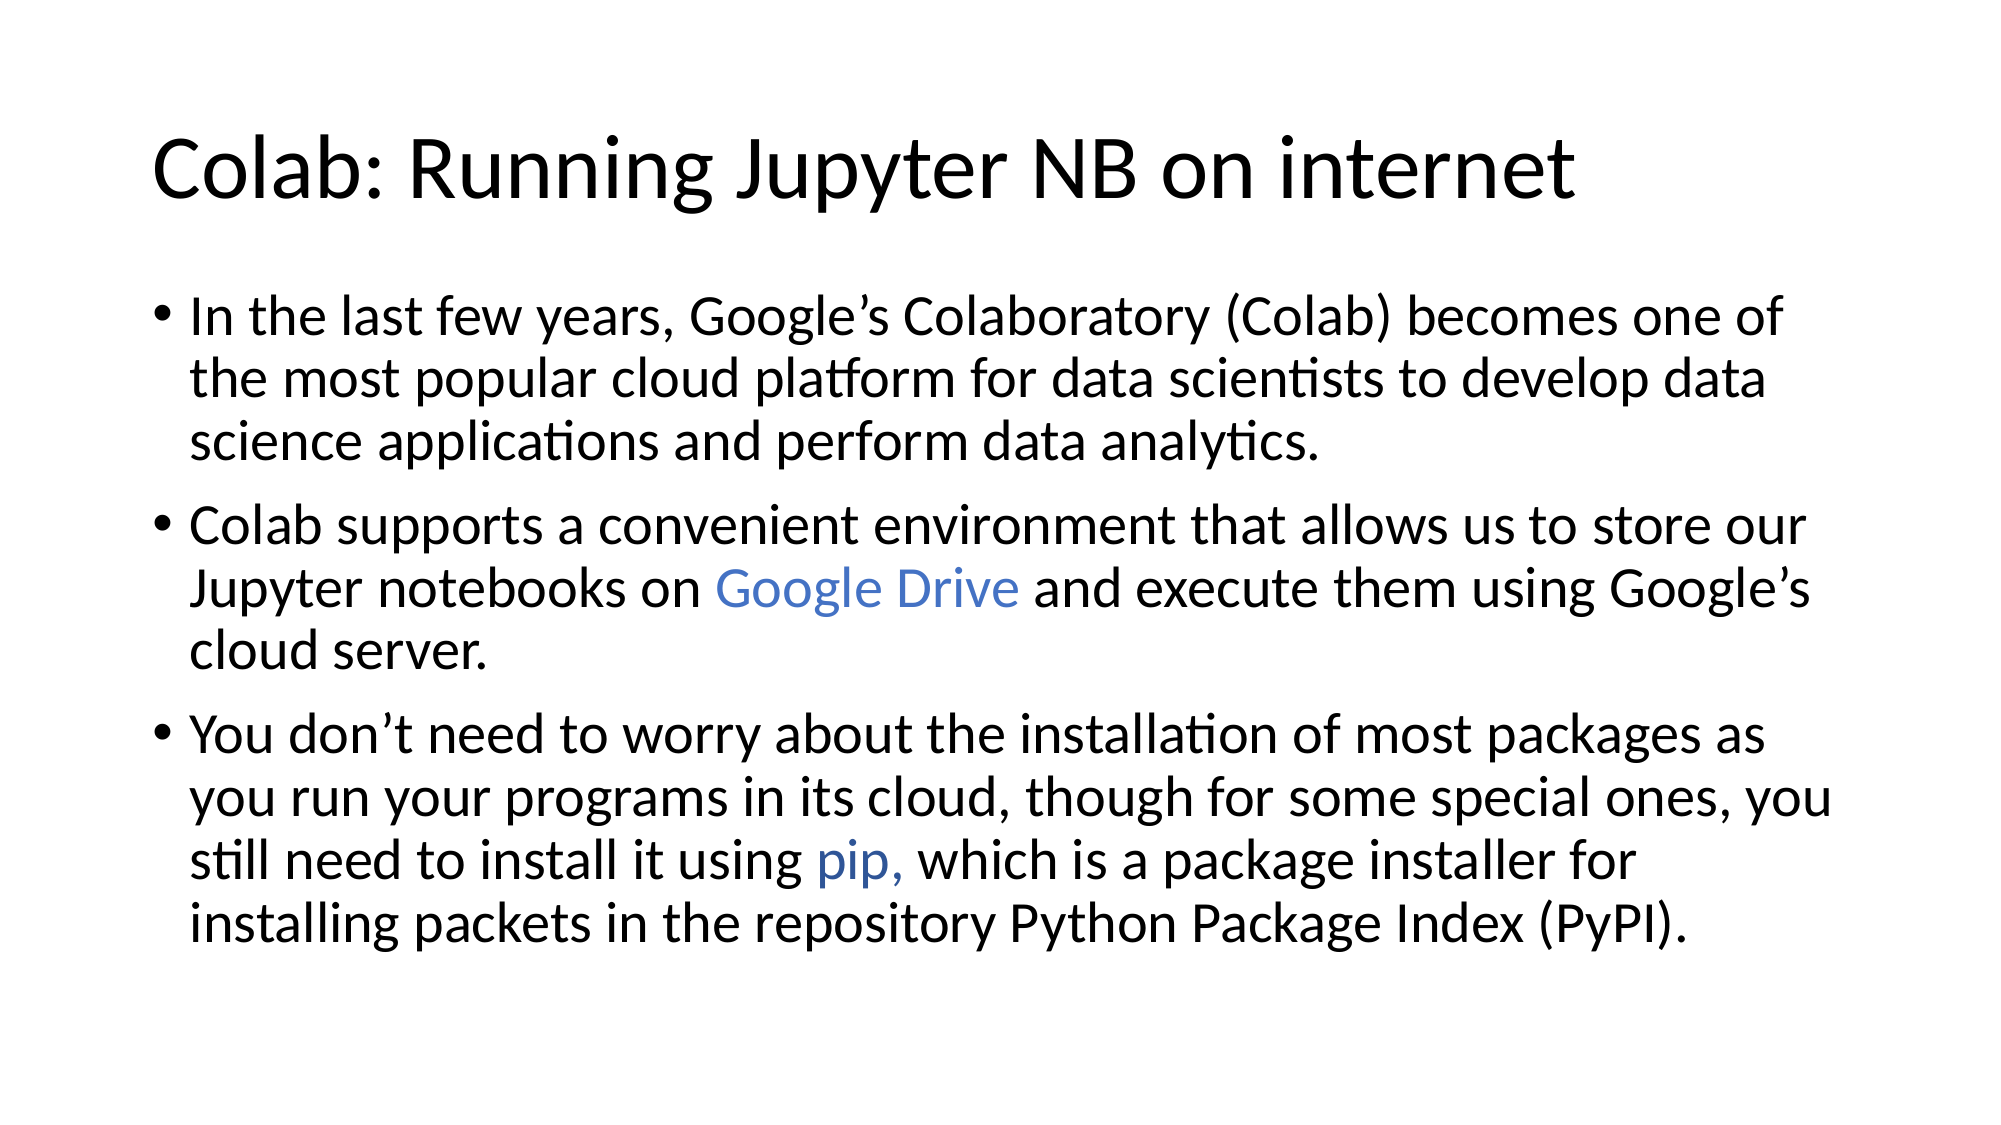

# Colab: Running Jupyter NB on internet
In the last few years, Google’s Colaboratory (Colab) becomes one of the most popular cloud platform for data scientists to develop data science applications and perform data analytics.
Colab supports a convenient environment that allows us to store our Jupyter notebooks on Google Drive and execute them using Google’s cloud server.
You don’t need to worry about the installation of most packages as you run your programs in its cloud, though for some special ones, you still need to install it using pip, which is a package installer for installing packets in the repository Python Package Index (PyPI).